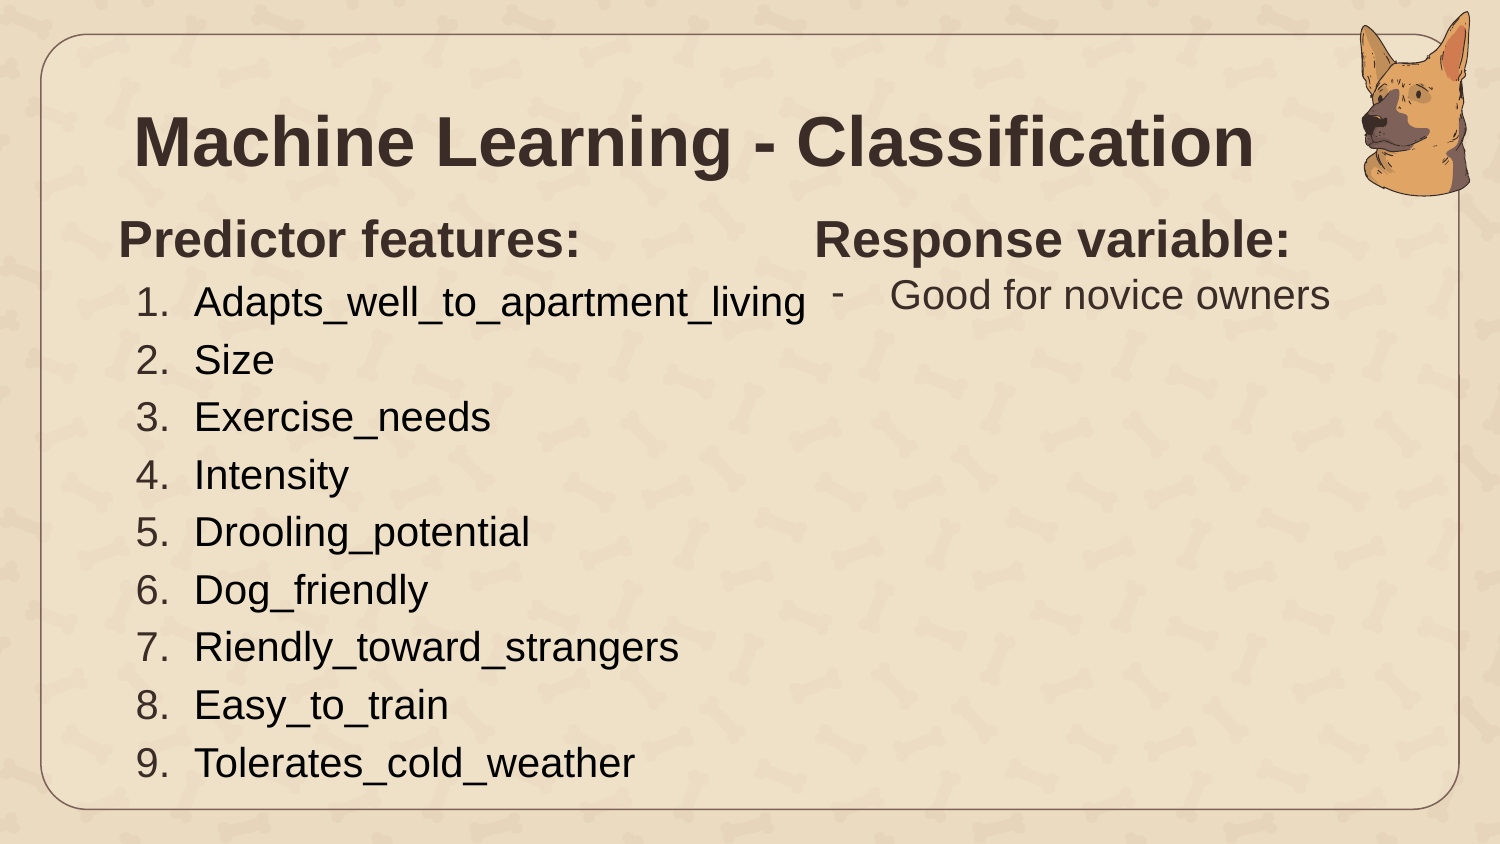

# Machine Learning - Classification
Predictor features:
Adapts_well_to_apartment_living
Size
Exercise_needs
Intensity
Drooling_potential
Dog_friendly
Riendly_toward_strangers
Easy_to_train
Tolerates_cold_weather

Response variable:
Good for novice owners